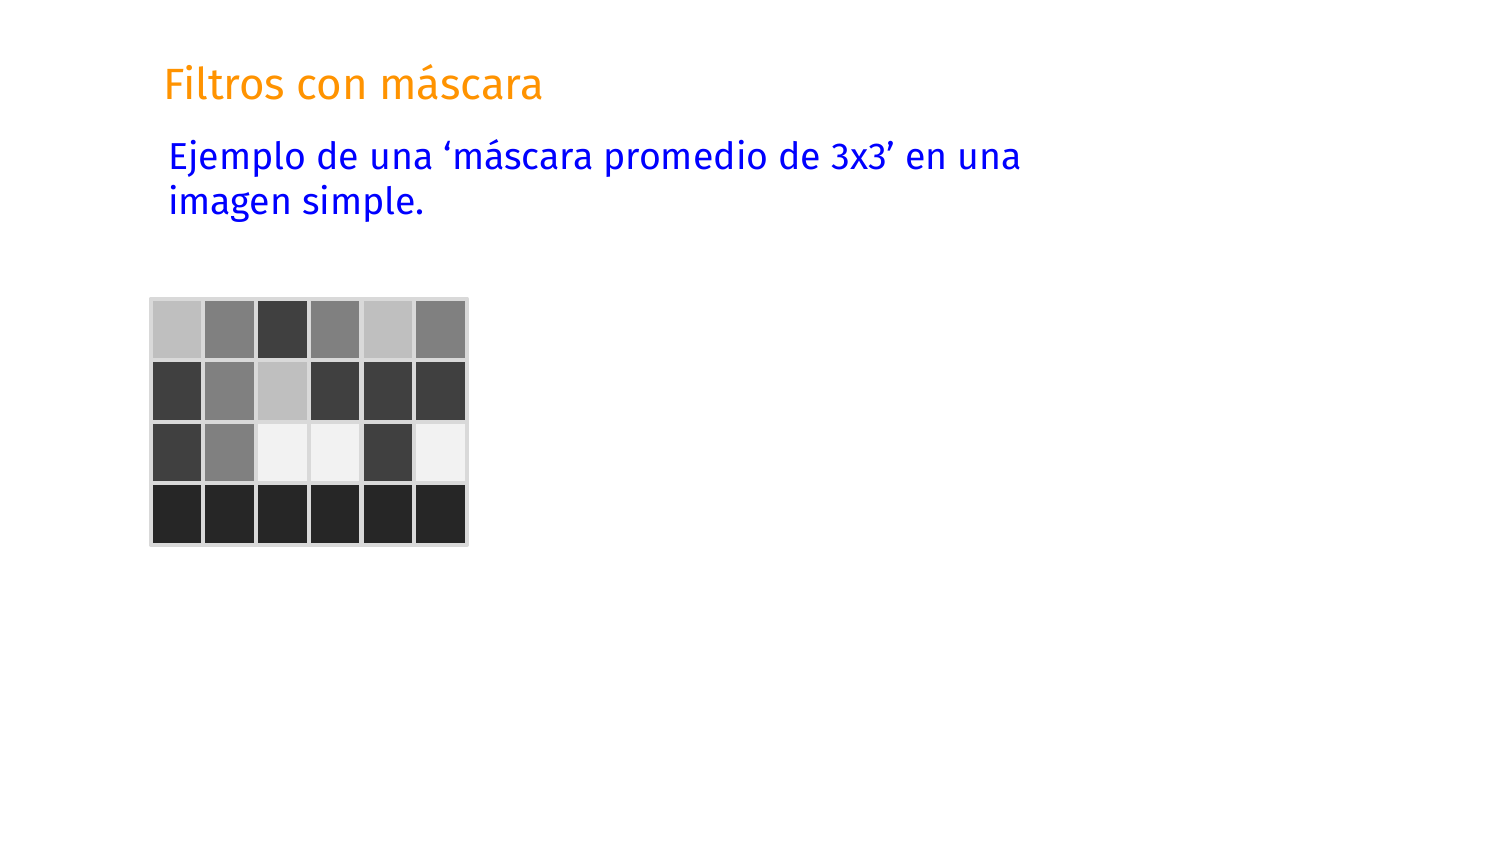

Filtros con máscara
Ejemplo de una ‘máscara promedio de 3x3’ en una imagen simple.